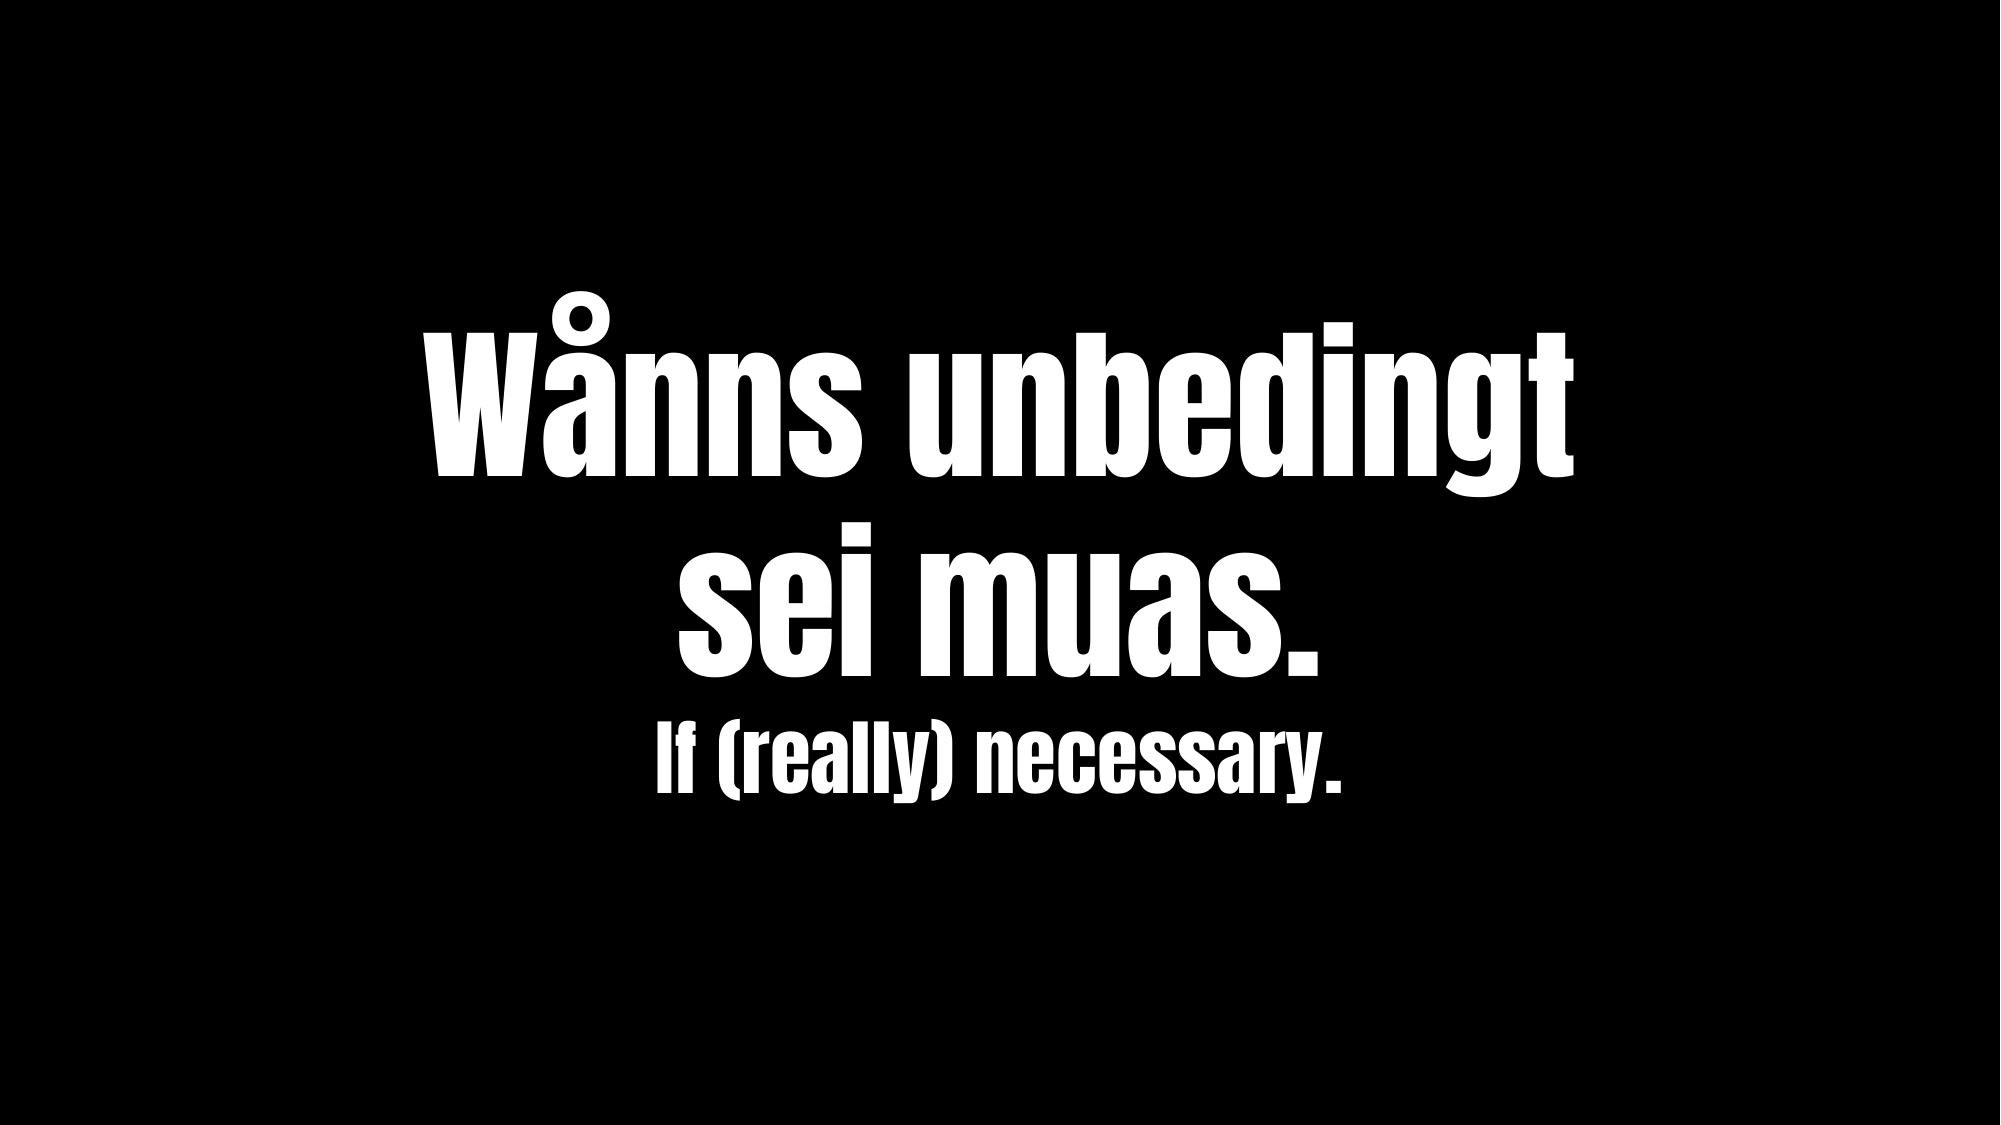

Wånns unbedingt
sei muas.
If (really) necessary.